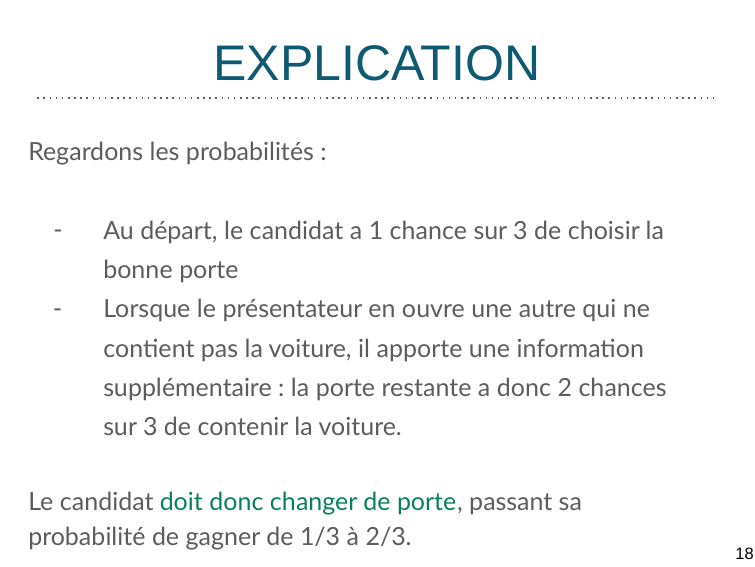

# EXPLICATION
Paradoxe des Trois Portes : explication

Regardons les probabilités :

Au départ, le candidat a 1 chance sur 3 de choisir la bonne porte
Lorsque le présentateur en ouvre une autre qui ne contient pas la voiture, il apporte une information supplémentaire : la porte restante a donc 2 chances sur 3 de contenir la voiture.

Le candidat doit donc changer de porte, passant sa probabilité de gagner de 1/3 à 2/3.

18